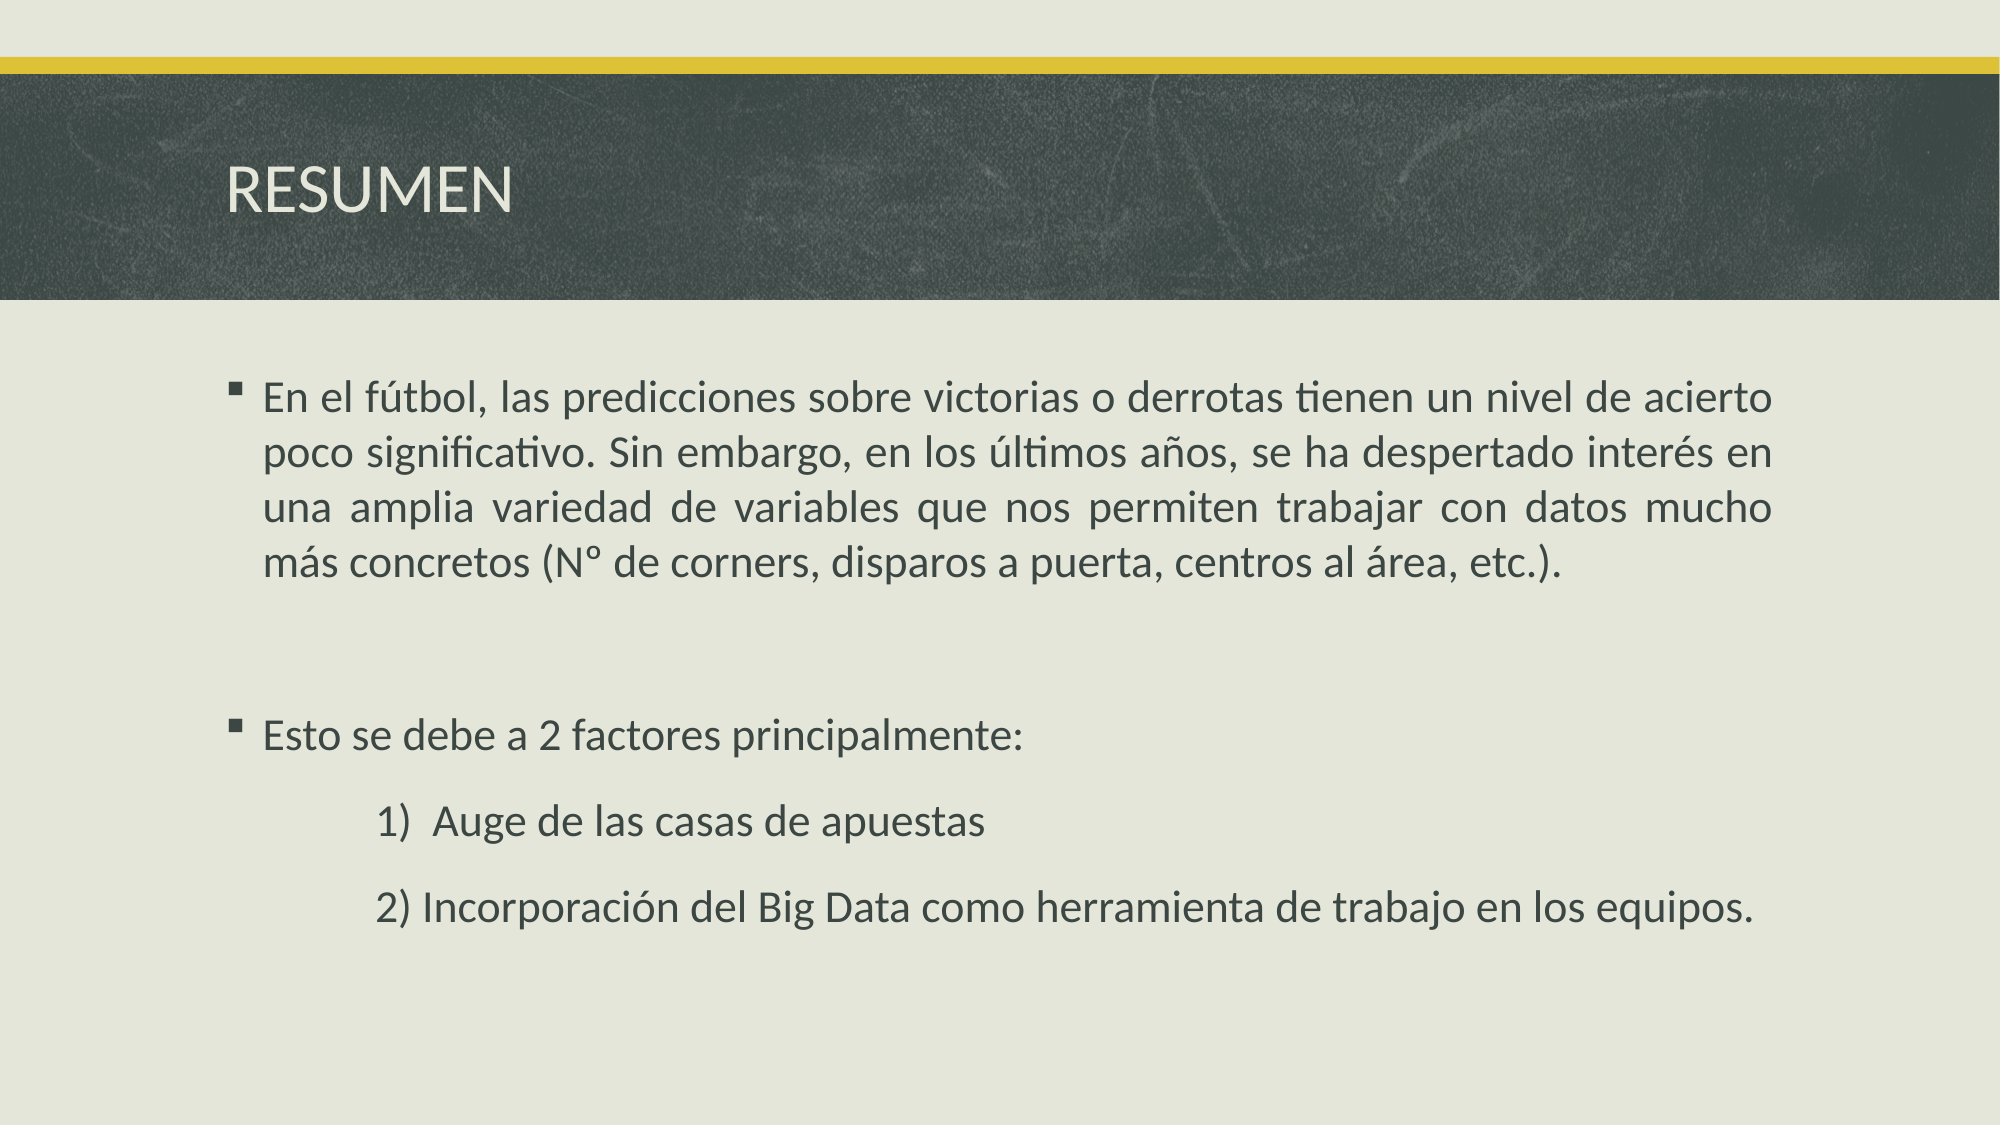

# RESUMEN
En el fútbol, las predicciones sobre victorias o derrotas tienen un nivel de acierto poco significativo. Sin embargo, en los últimos años, se ha despertado interés en una amplia variedad de variables que nos permiten trabajar con datos mucho más concretos (Nº de corners, disparos a puerta, centros al área, etc.).

Esto se debe a 2 factores principalmente:
	1)  Auge de las casas de apuestas
	2) Incorporación del Big Data como herramienta de trabajo en los equipos.